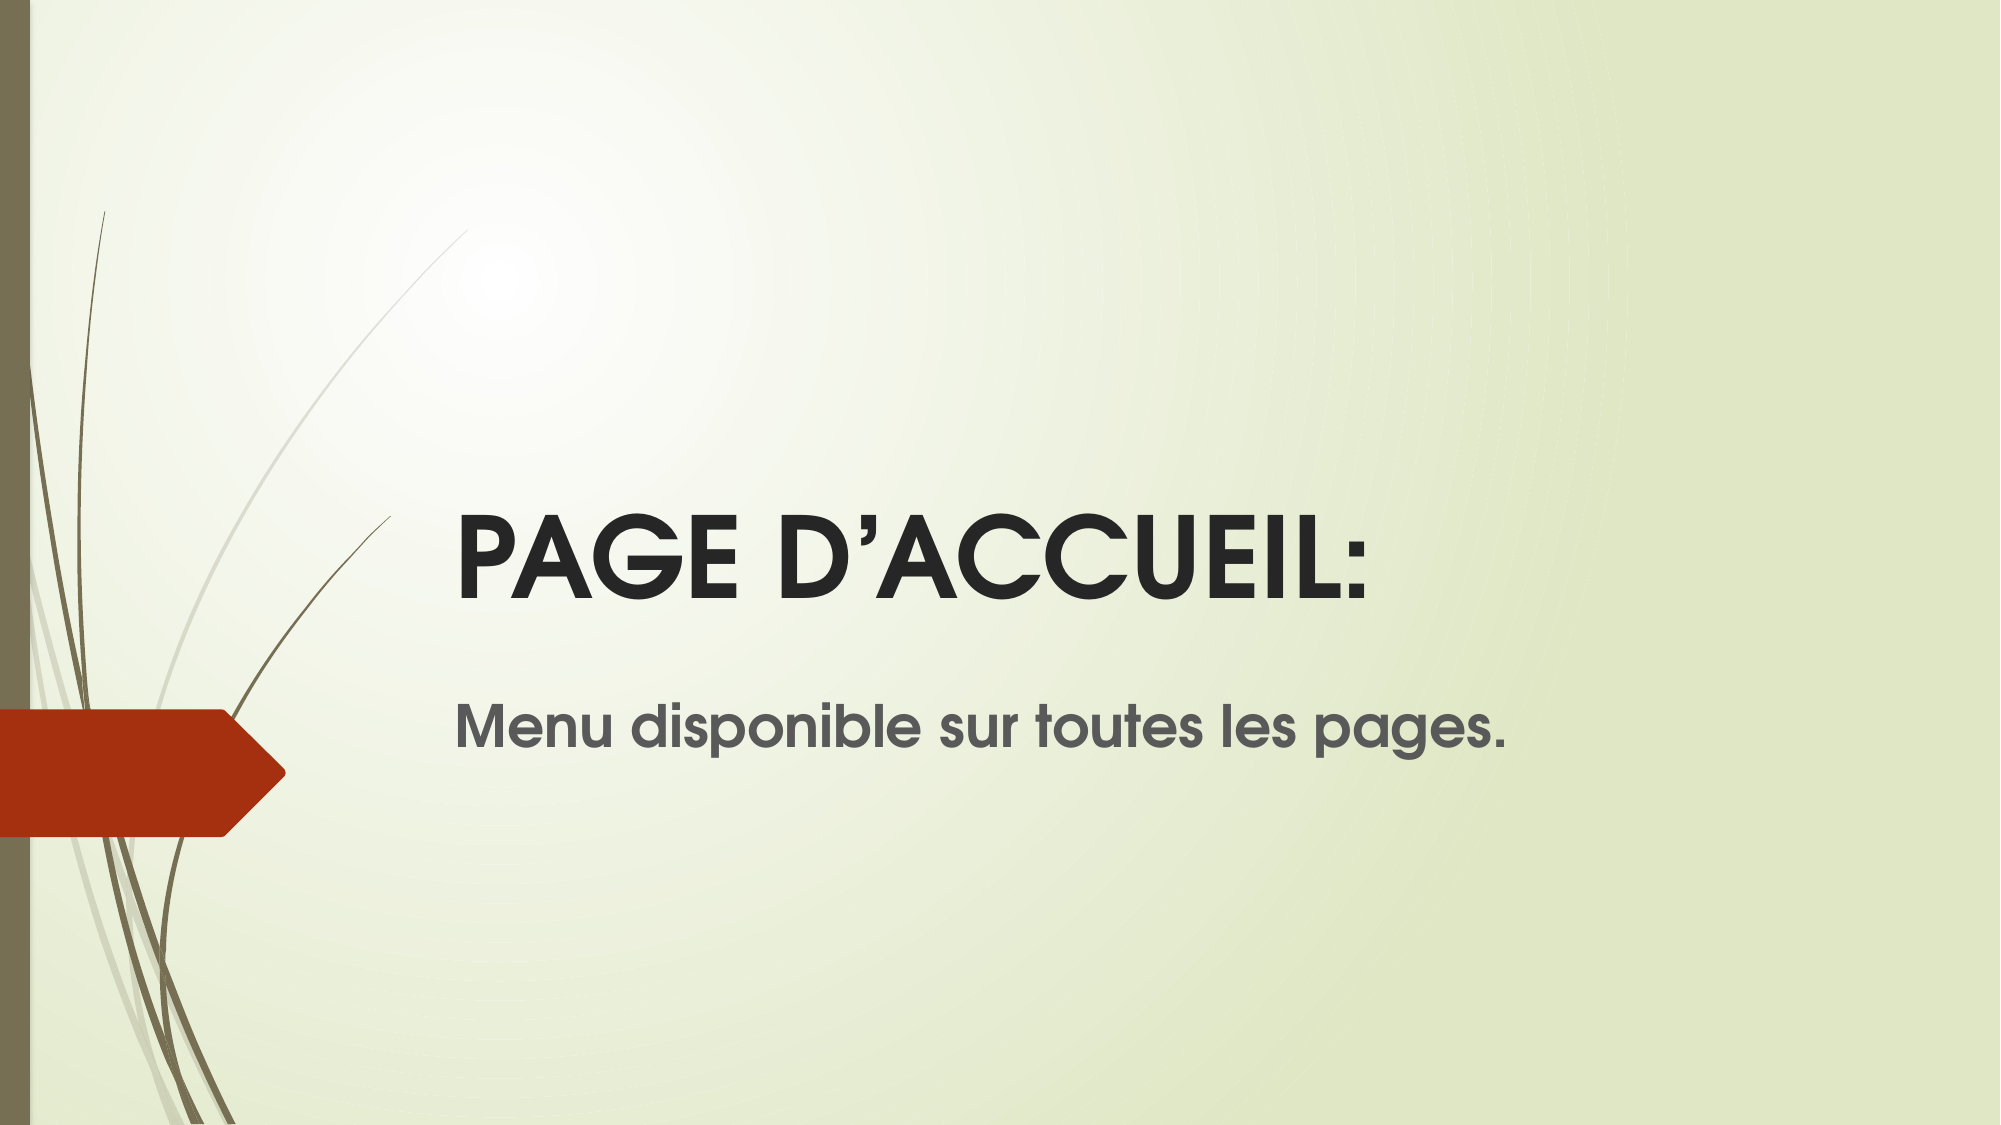

# PAGE D’ACCUEIL:
Menu disponible sur toutes les pages.